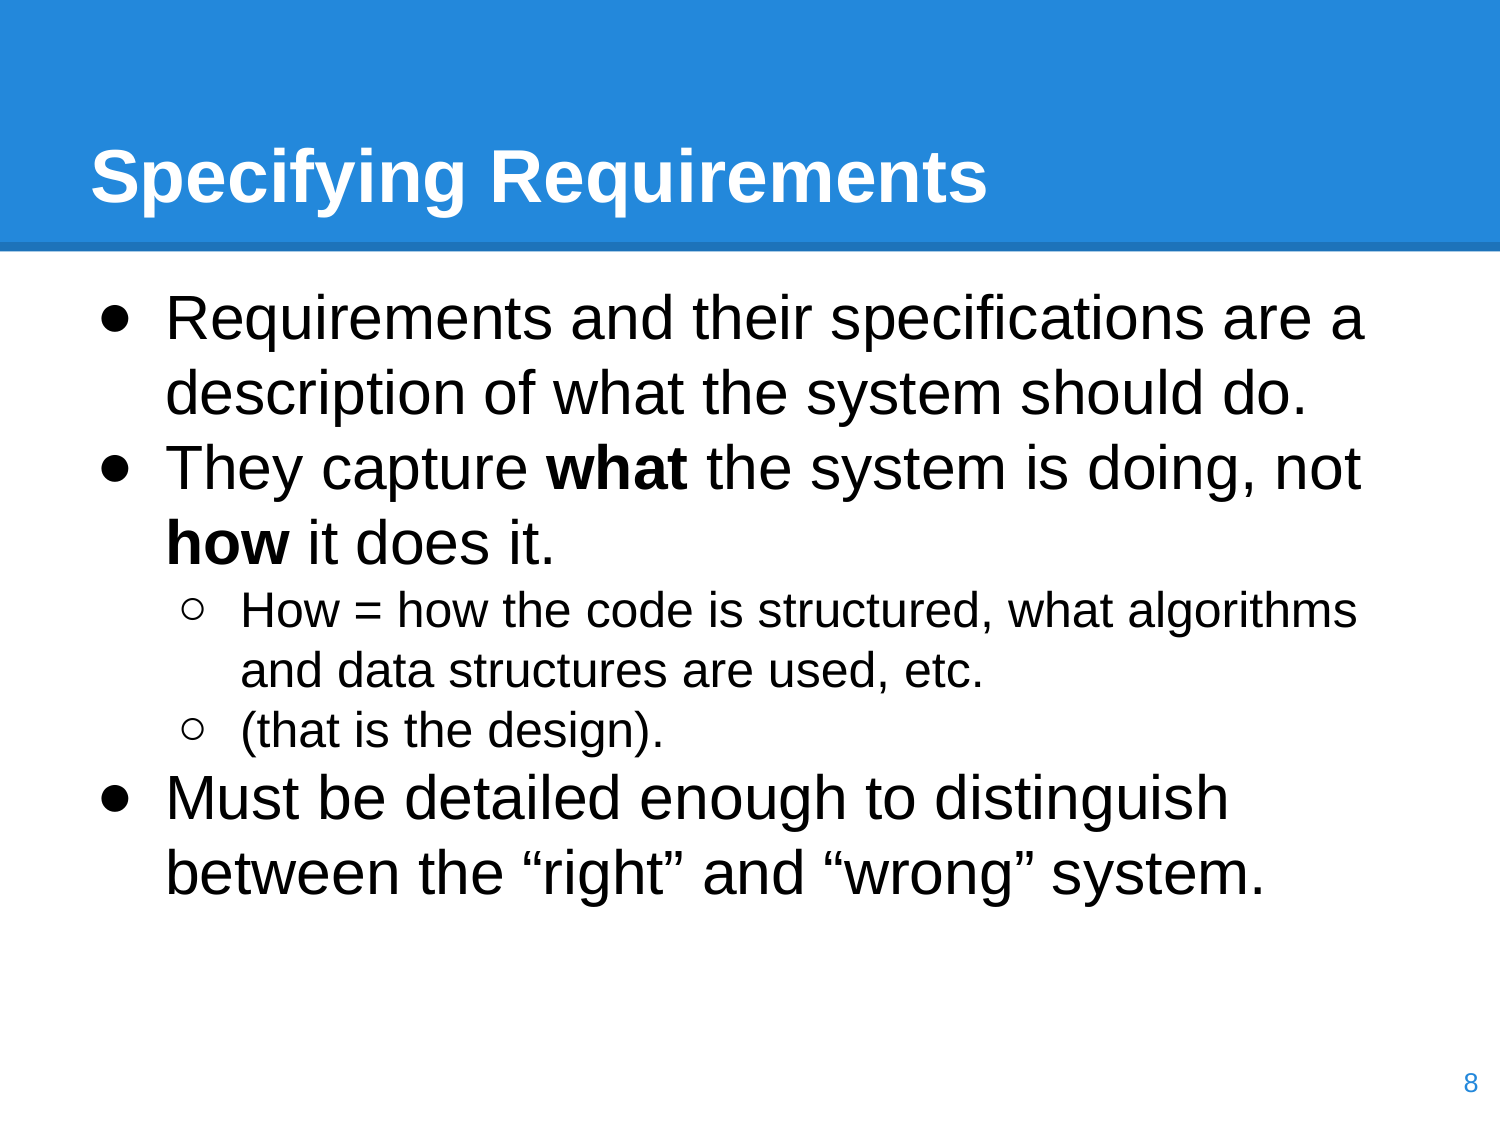

# Specifying Requirements
Requirements and their specifications are a description of what the system should do.
They capture what the system is doing, not how it does it.
How = how the code is structured, what algorithms and data structures are used, etc.
(that is the design).
Must be detailed enough to distinguish between the “right” and “wrong” system.
8